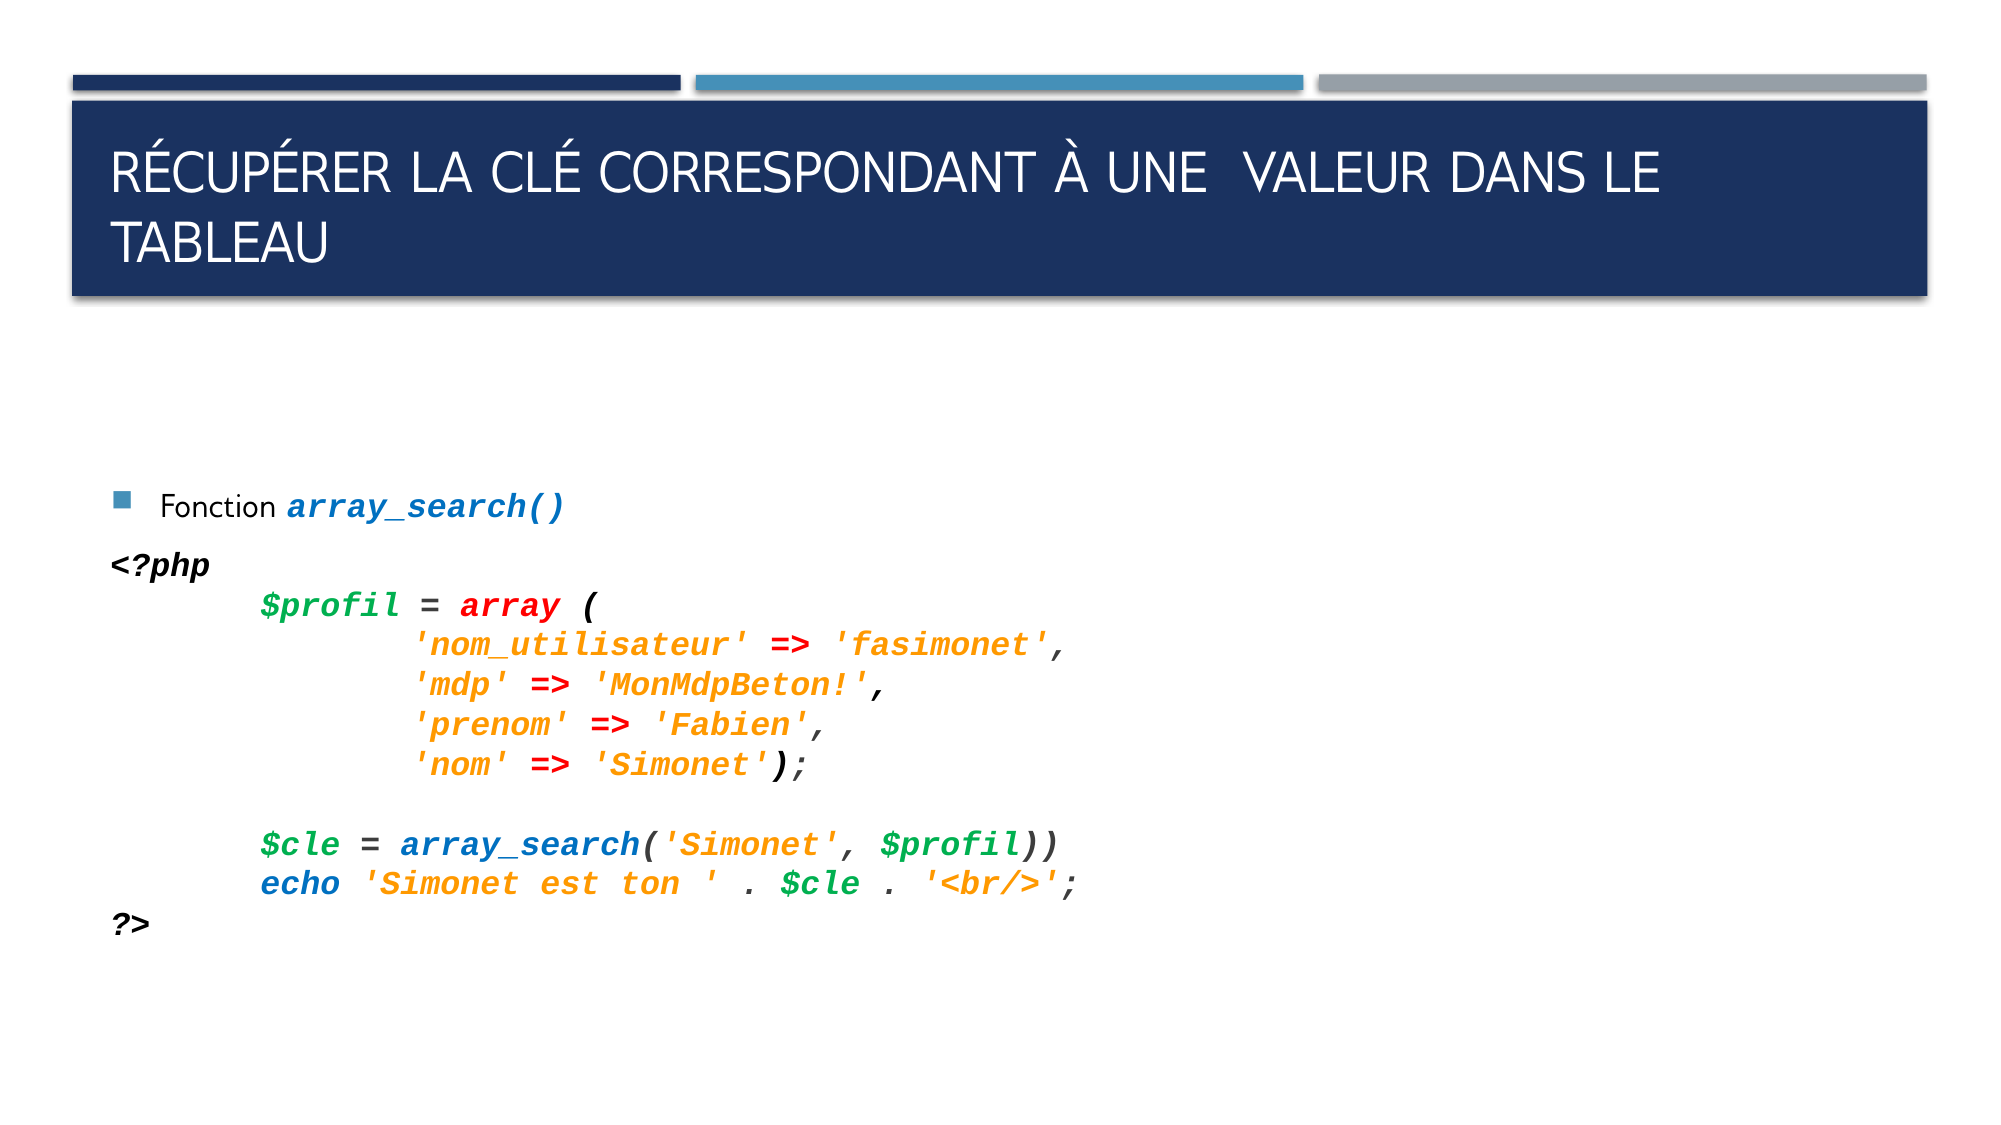

# Récupérer la clé correspondant à une  valeur dans le  tableau
Fonction array_search()
<?php
	$profil = array (
		'nom_utilisateur' => 'fasimonet',
		'mdp' => 'MonMdpBeton!',
		'prenom' => 'Fabien',
		'nom' => 'Simonet');
	$cle = array_search('Simonet', $profil))
	echo 'Simonet est ton ' . $cle . '<br/>';
?>